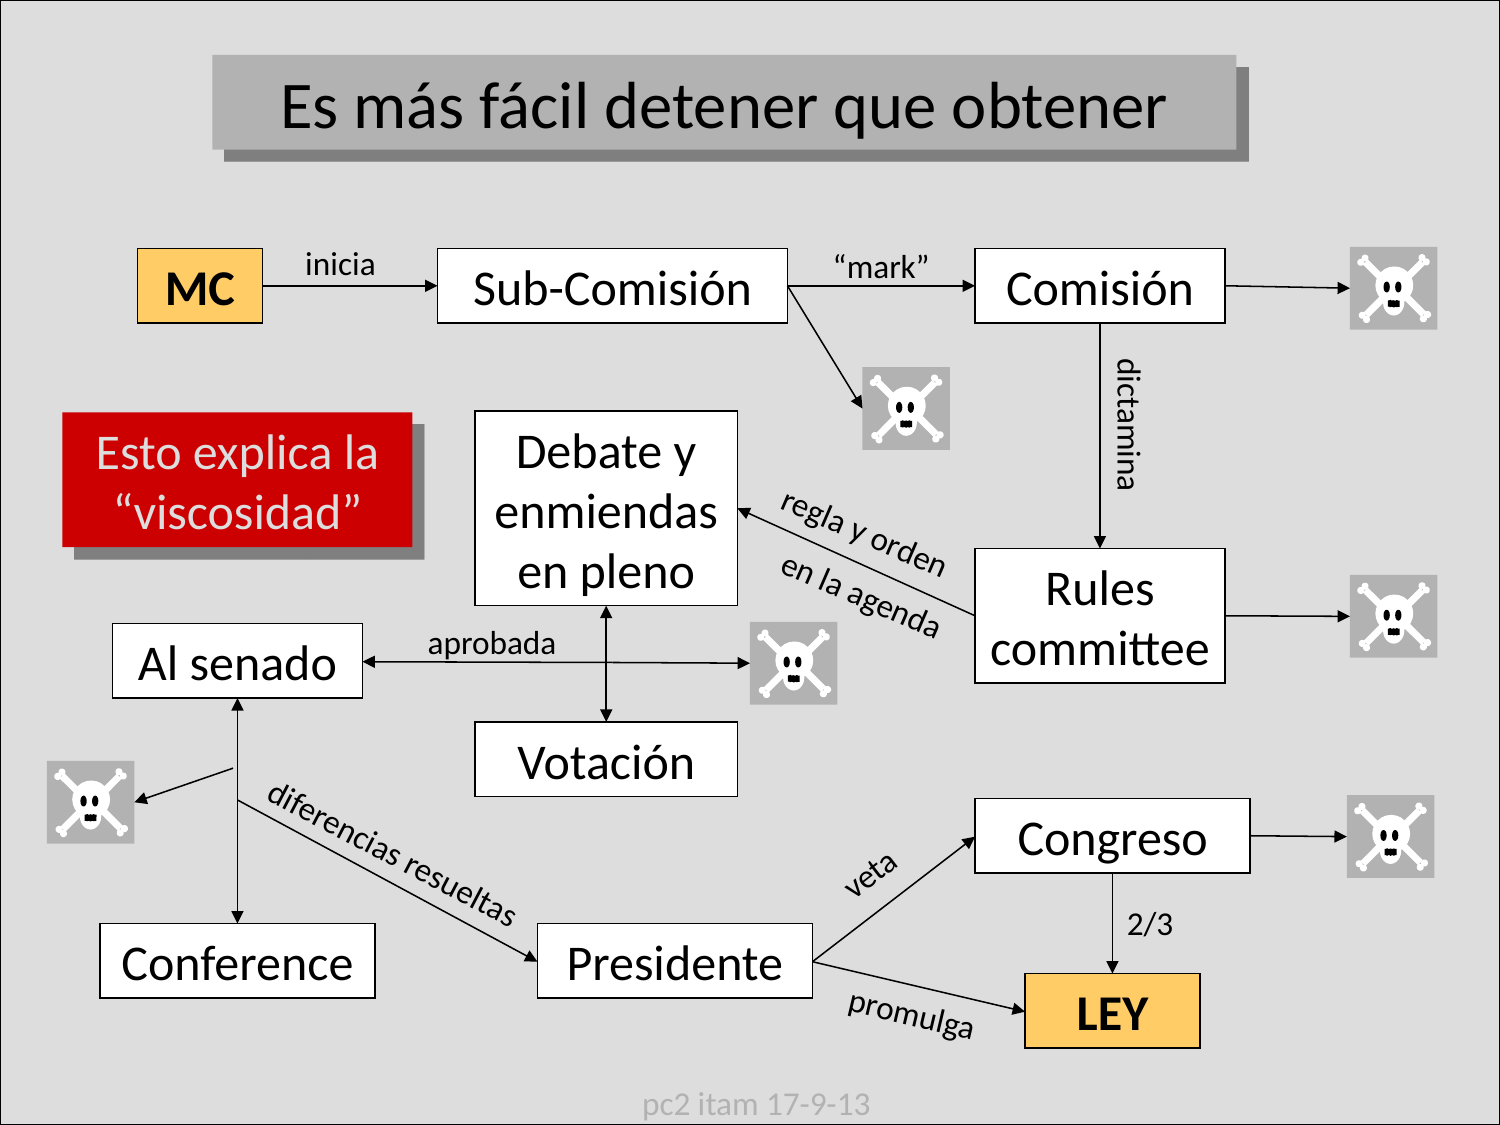

Es más fácil detener que obtener
inicia
“mark”

MC
Sub-Comisión
Comisión
dictamina

Debate y enmiendas en pleno
Esto explica la “viscosidad”
regla y orden
en la agenda
Rules committee

aprobada

Al senado
Votación

Congreso
diferencias resueltas
veta
2/3
Conference
Presidente
promulga
LEY